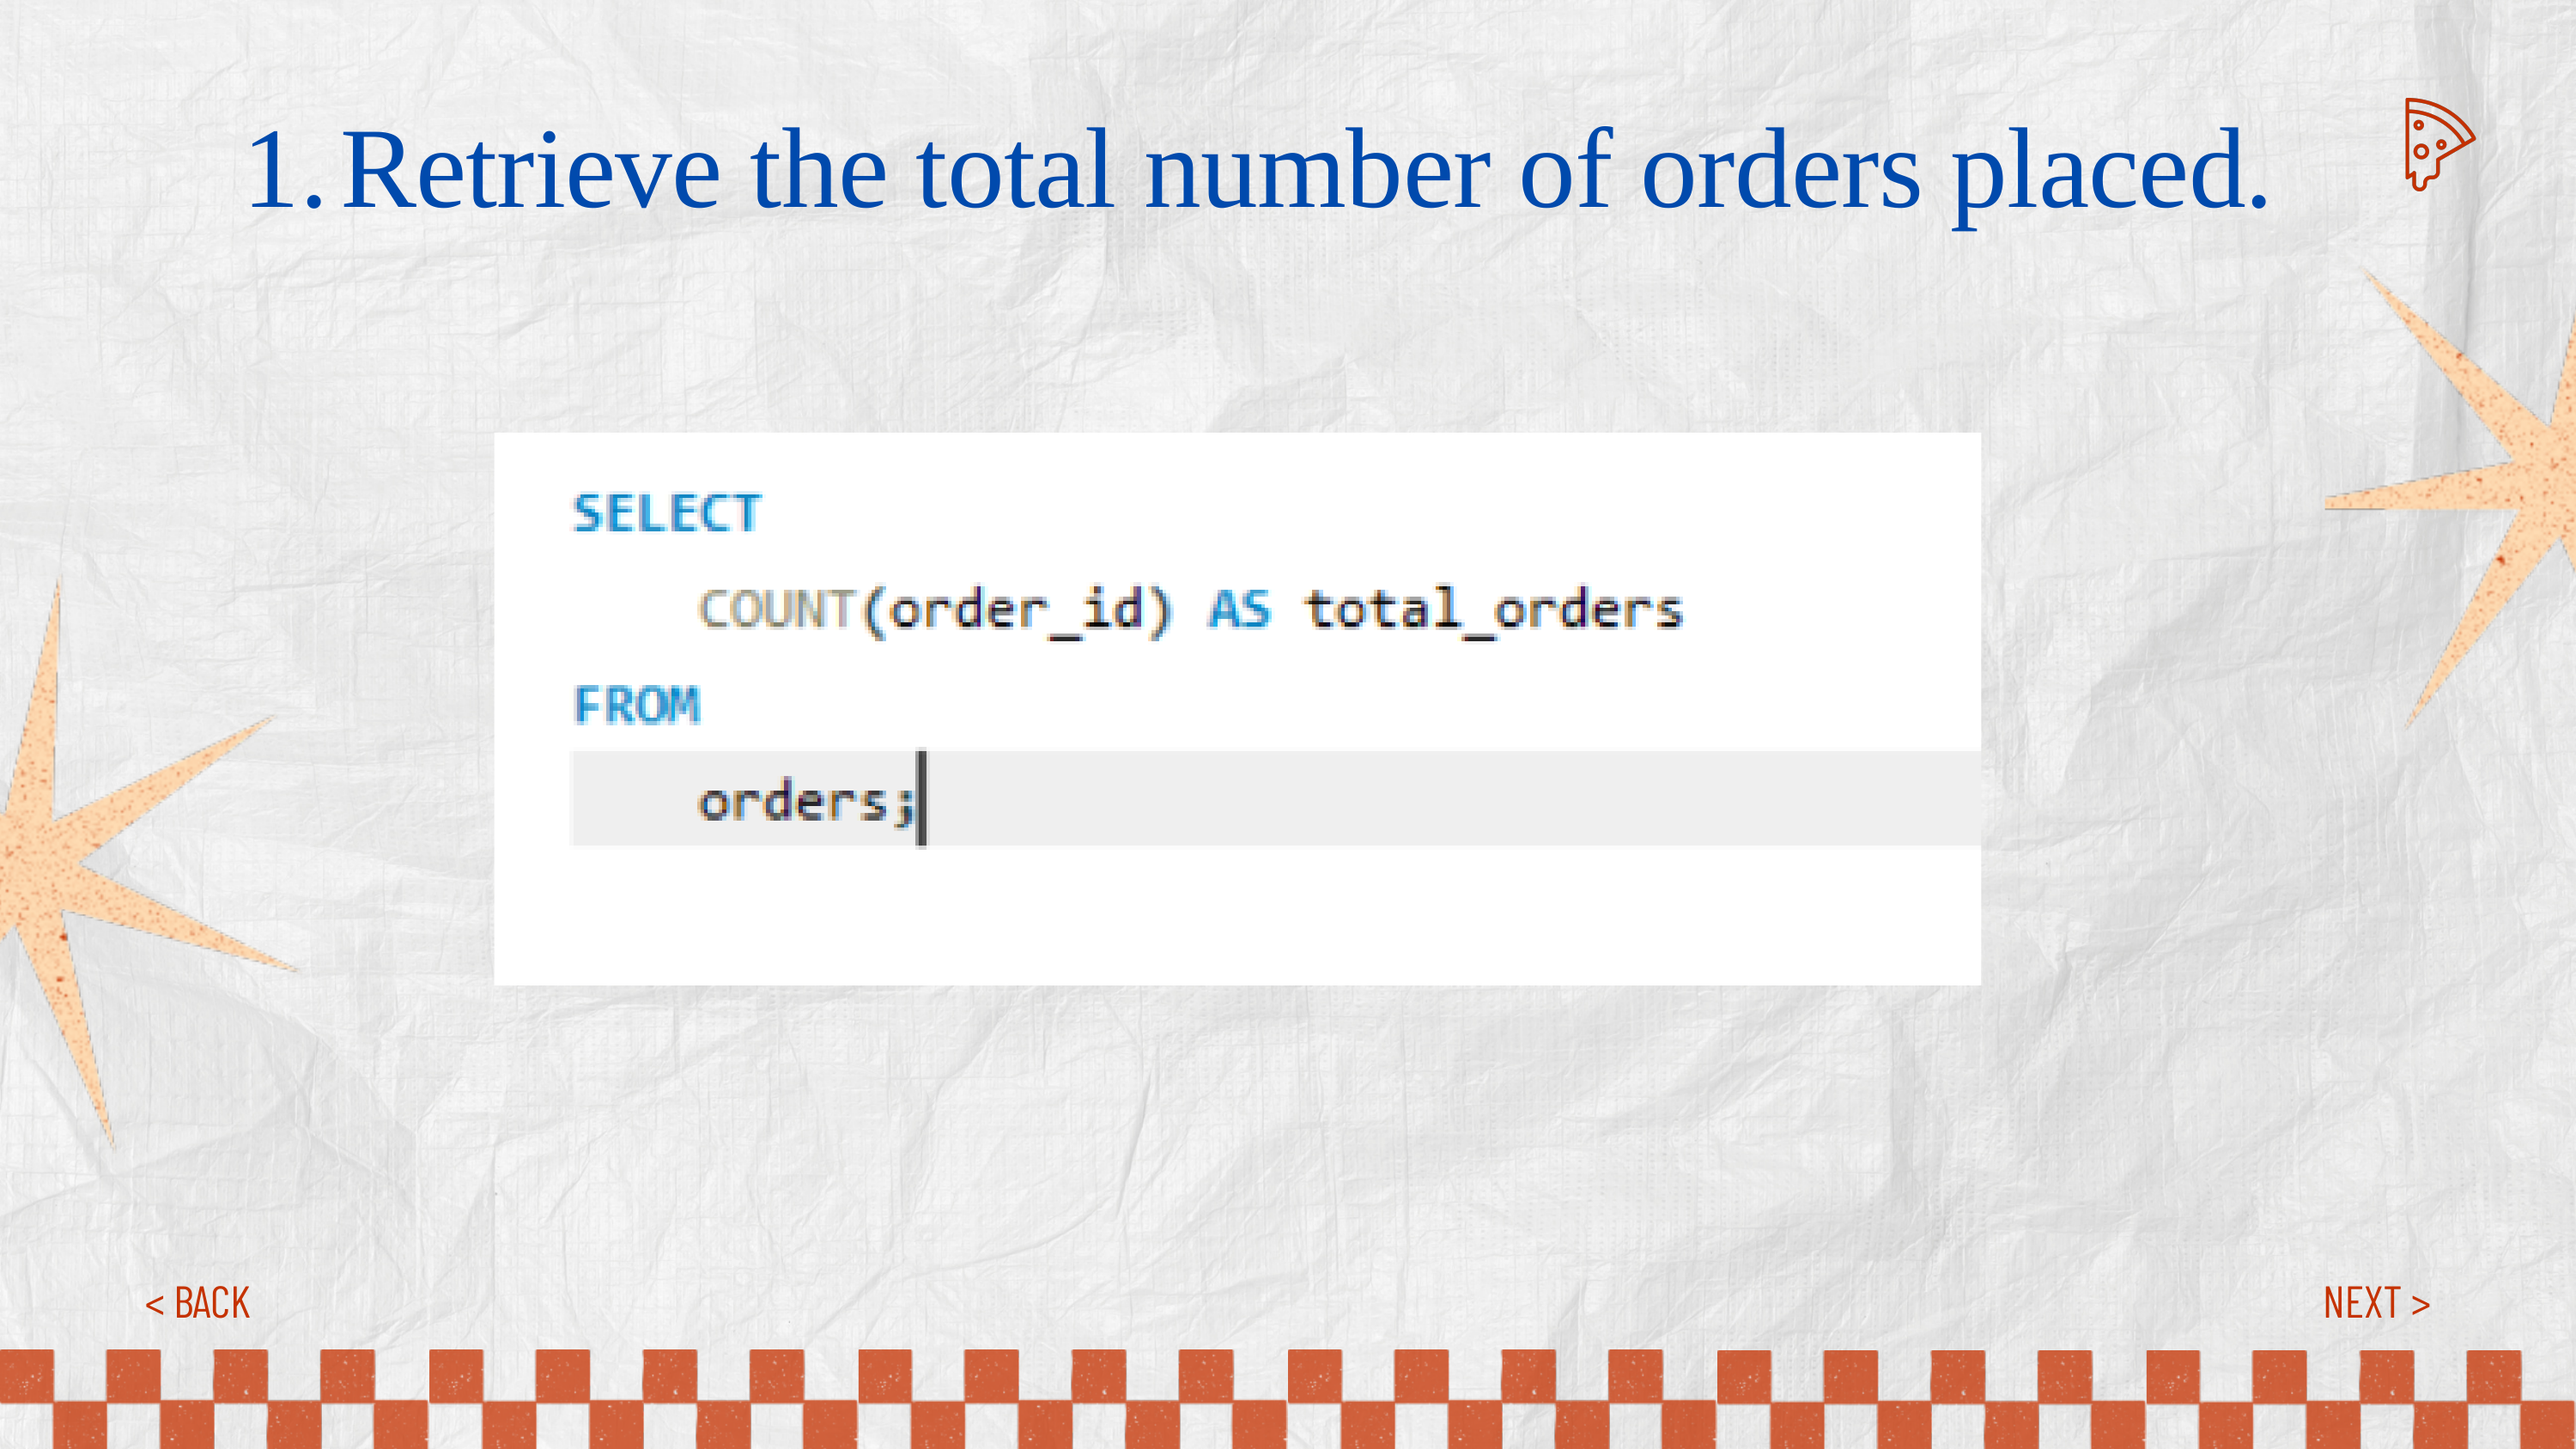

Retrieve the total number of orders placed.

< BACK
NEXT >